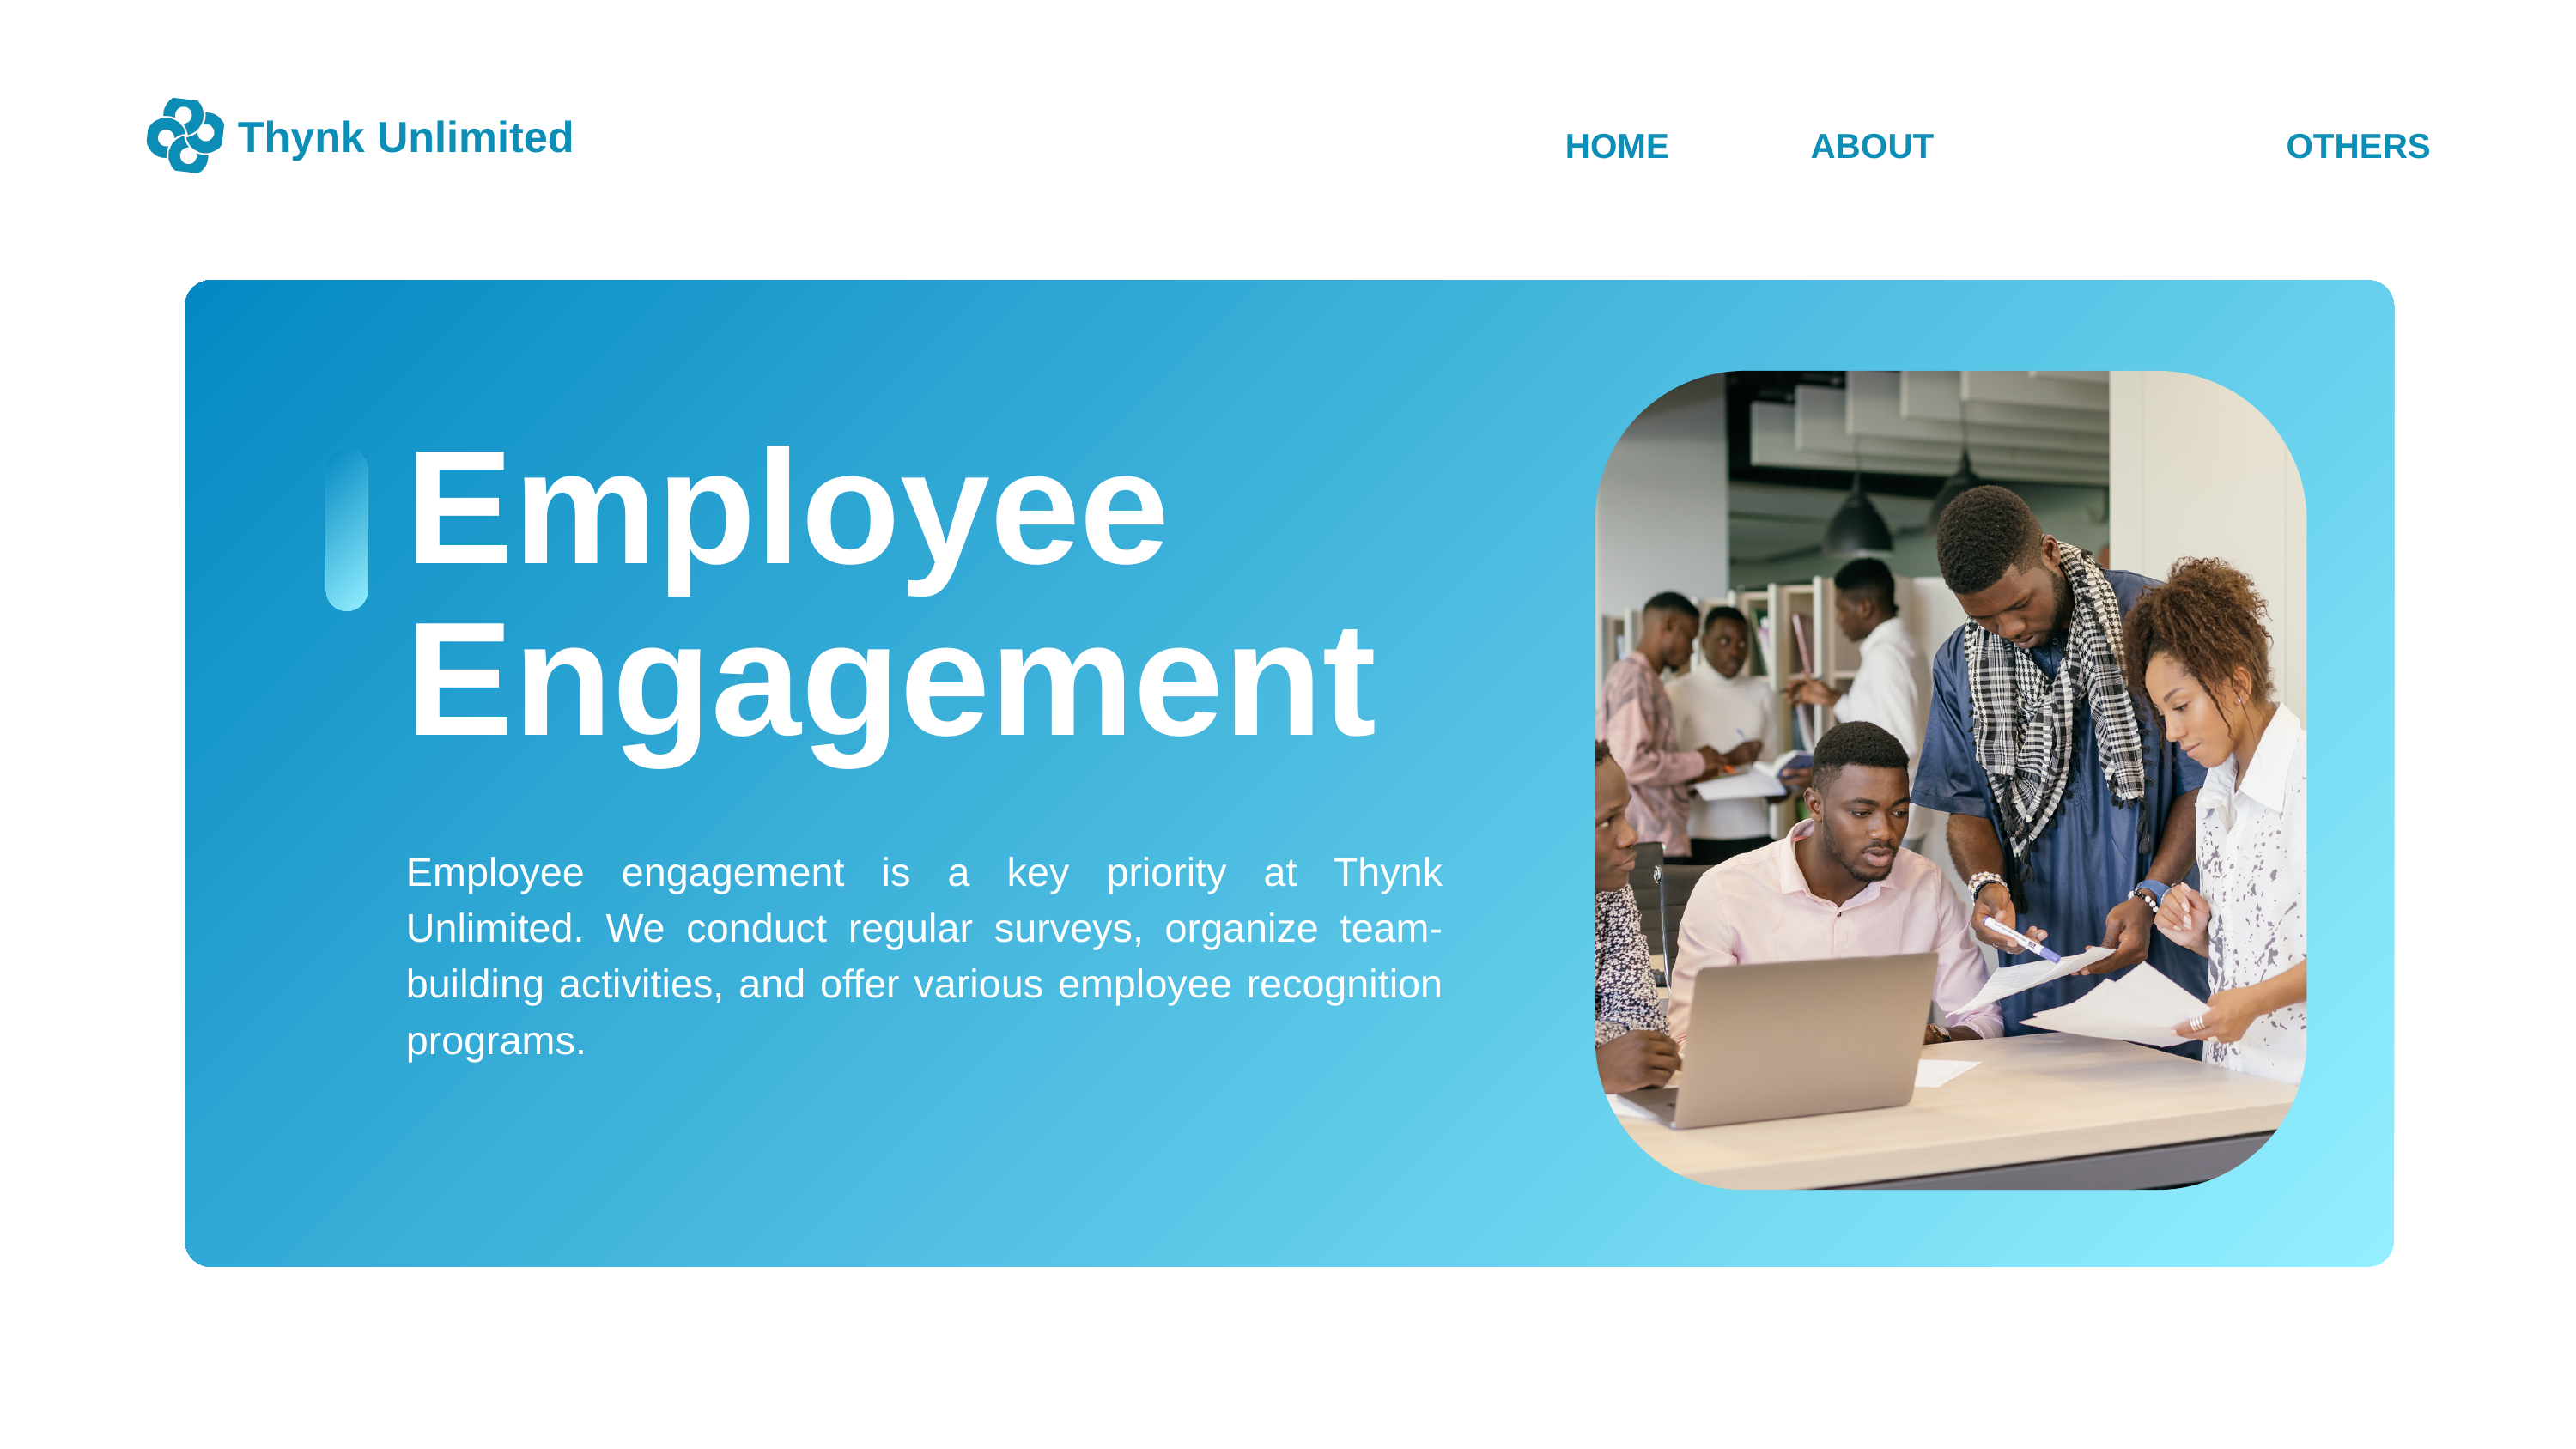

Thynk Unlimited
CONTENT
HOME
ABOUT
OTHERS

Employee Engagement

Employee engagement is a key priority at Thynk Unlimited. We conduct regular surveys, organize team-building activities, and offer various employee recognition programs.